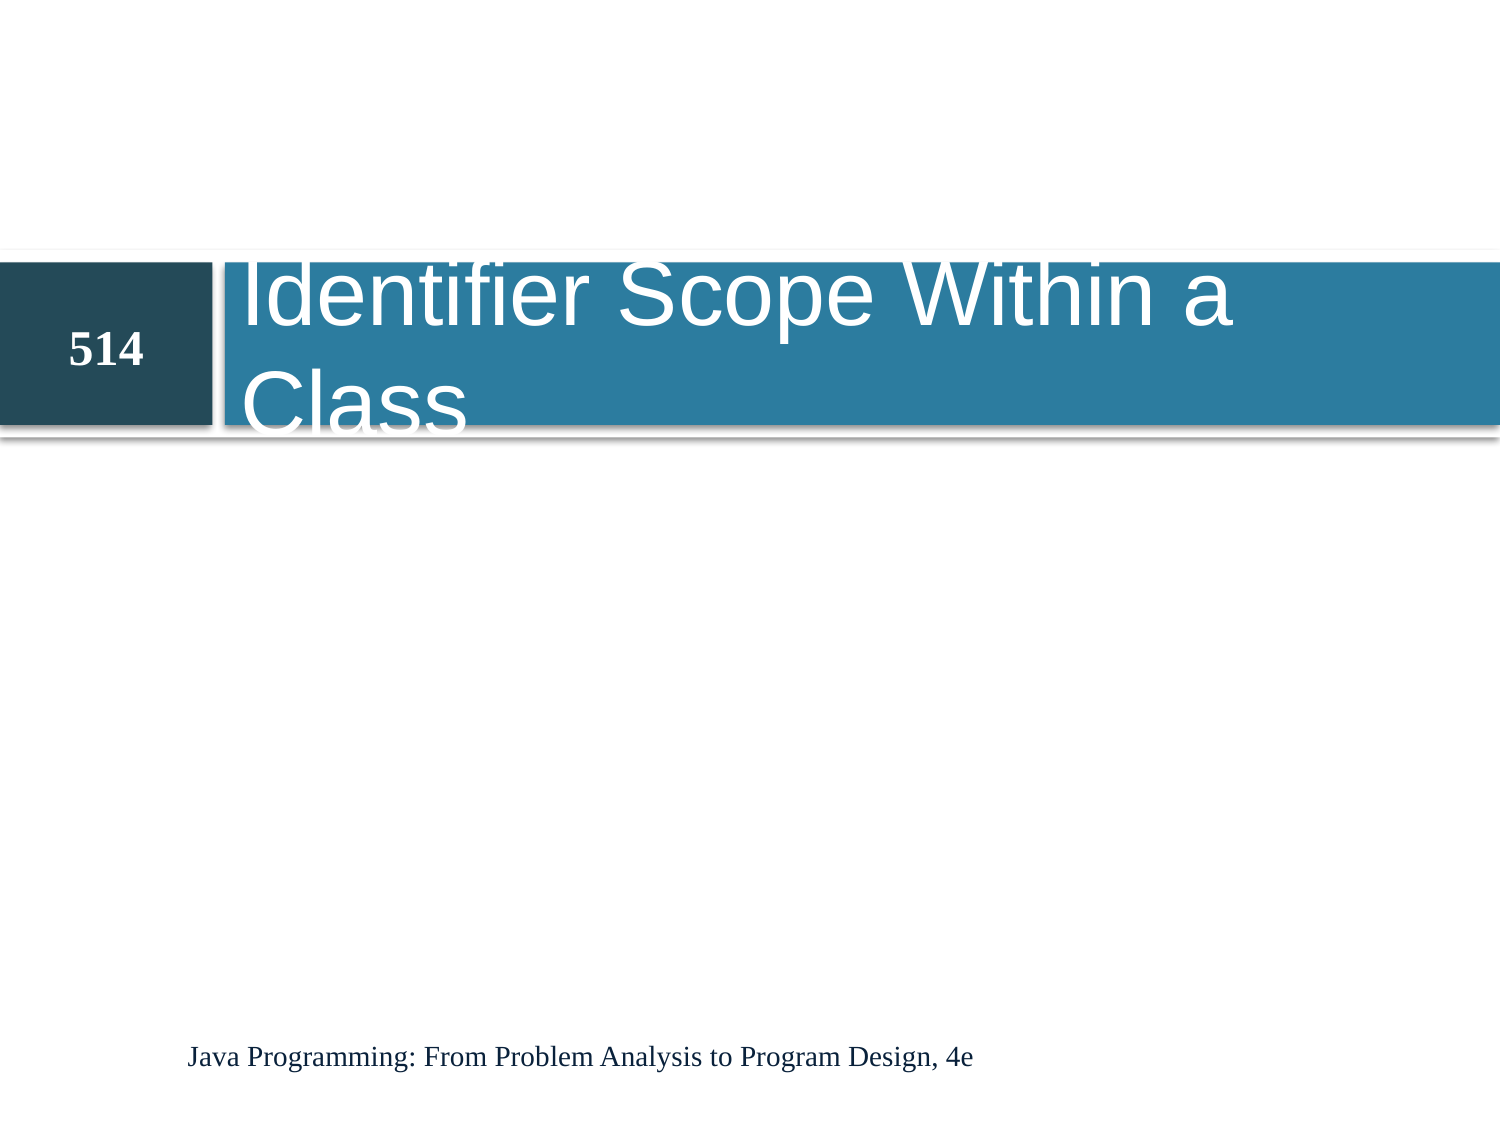

# Identifier Scope Within a Class
514

Java Programming: From Problem Analysis to Program Design, 4e